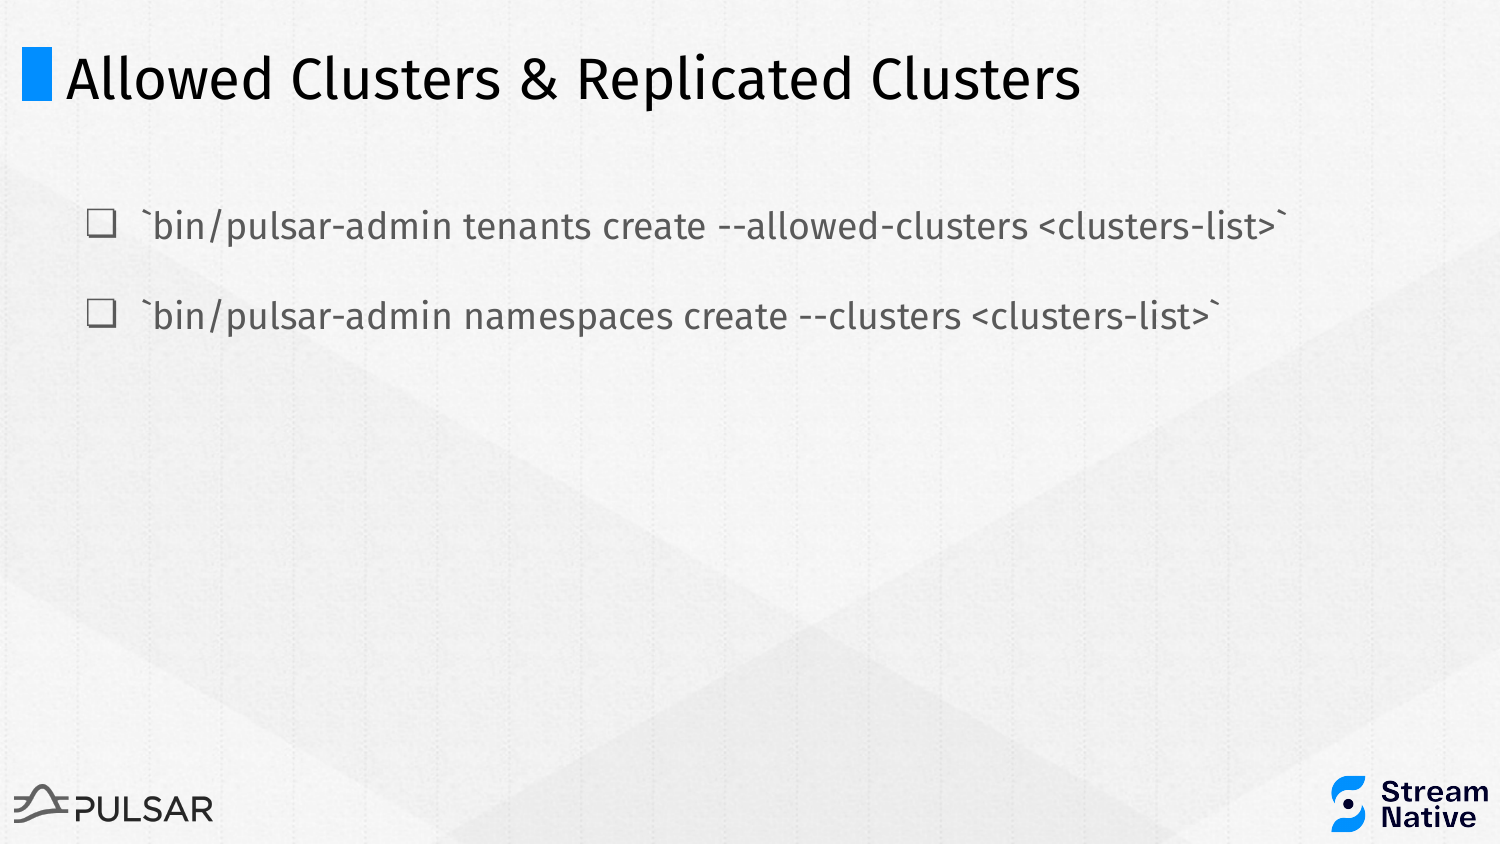

# Allowed Clusters & Replicated Clusters
`bin/pulsar-admin tenants create --allowed-clusters <clusters-list>`
`bin/pulsar-admin namespaces create --clusters <clusters-list>`